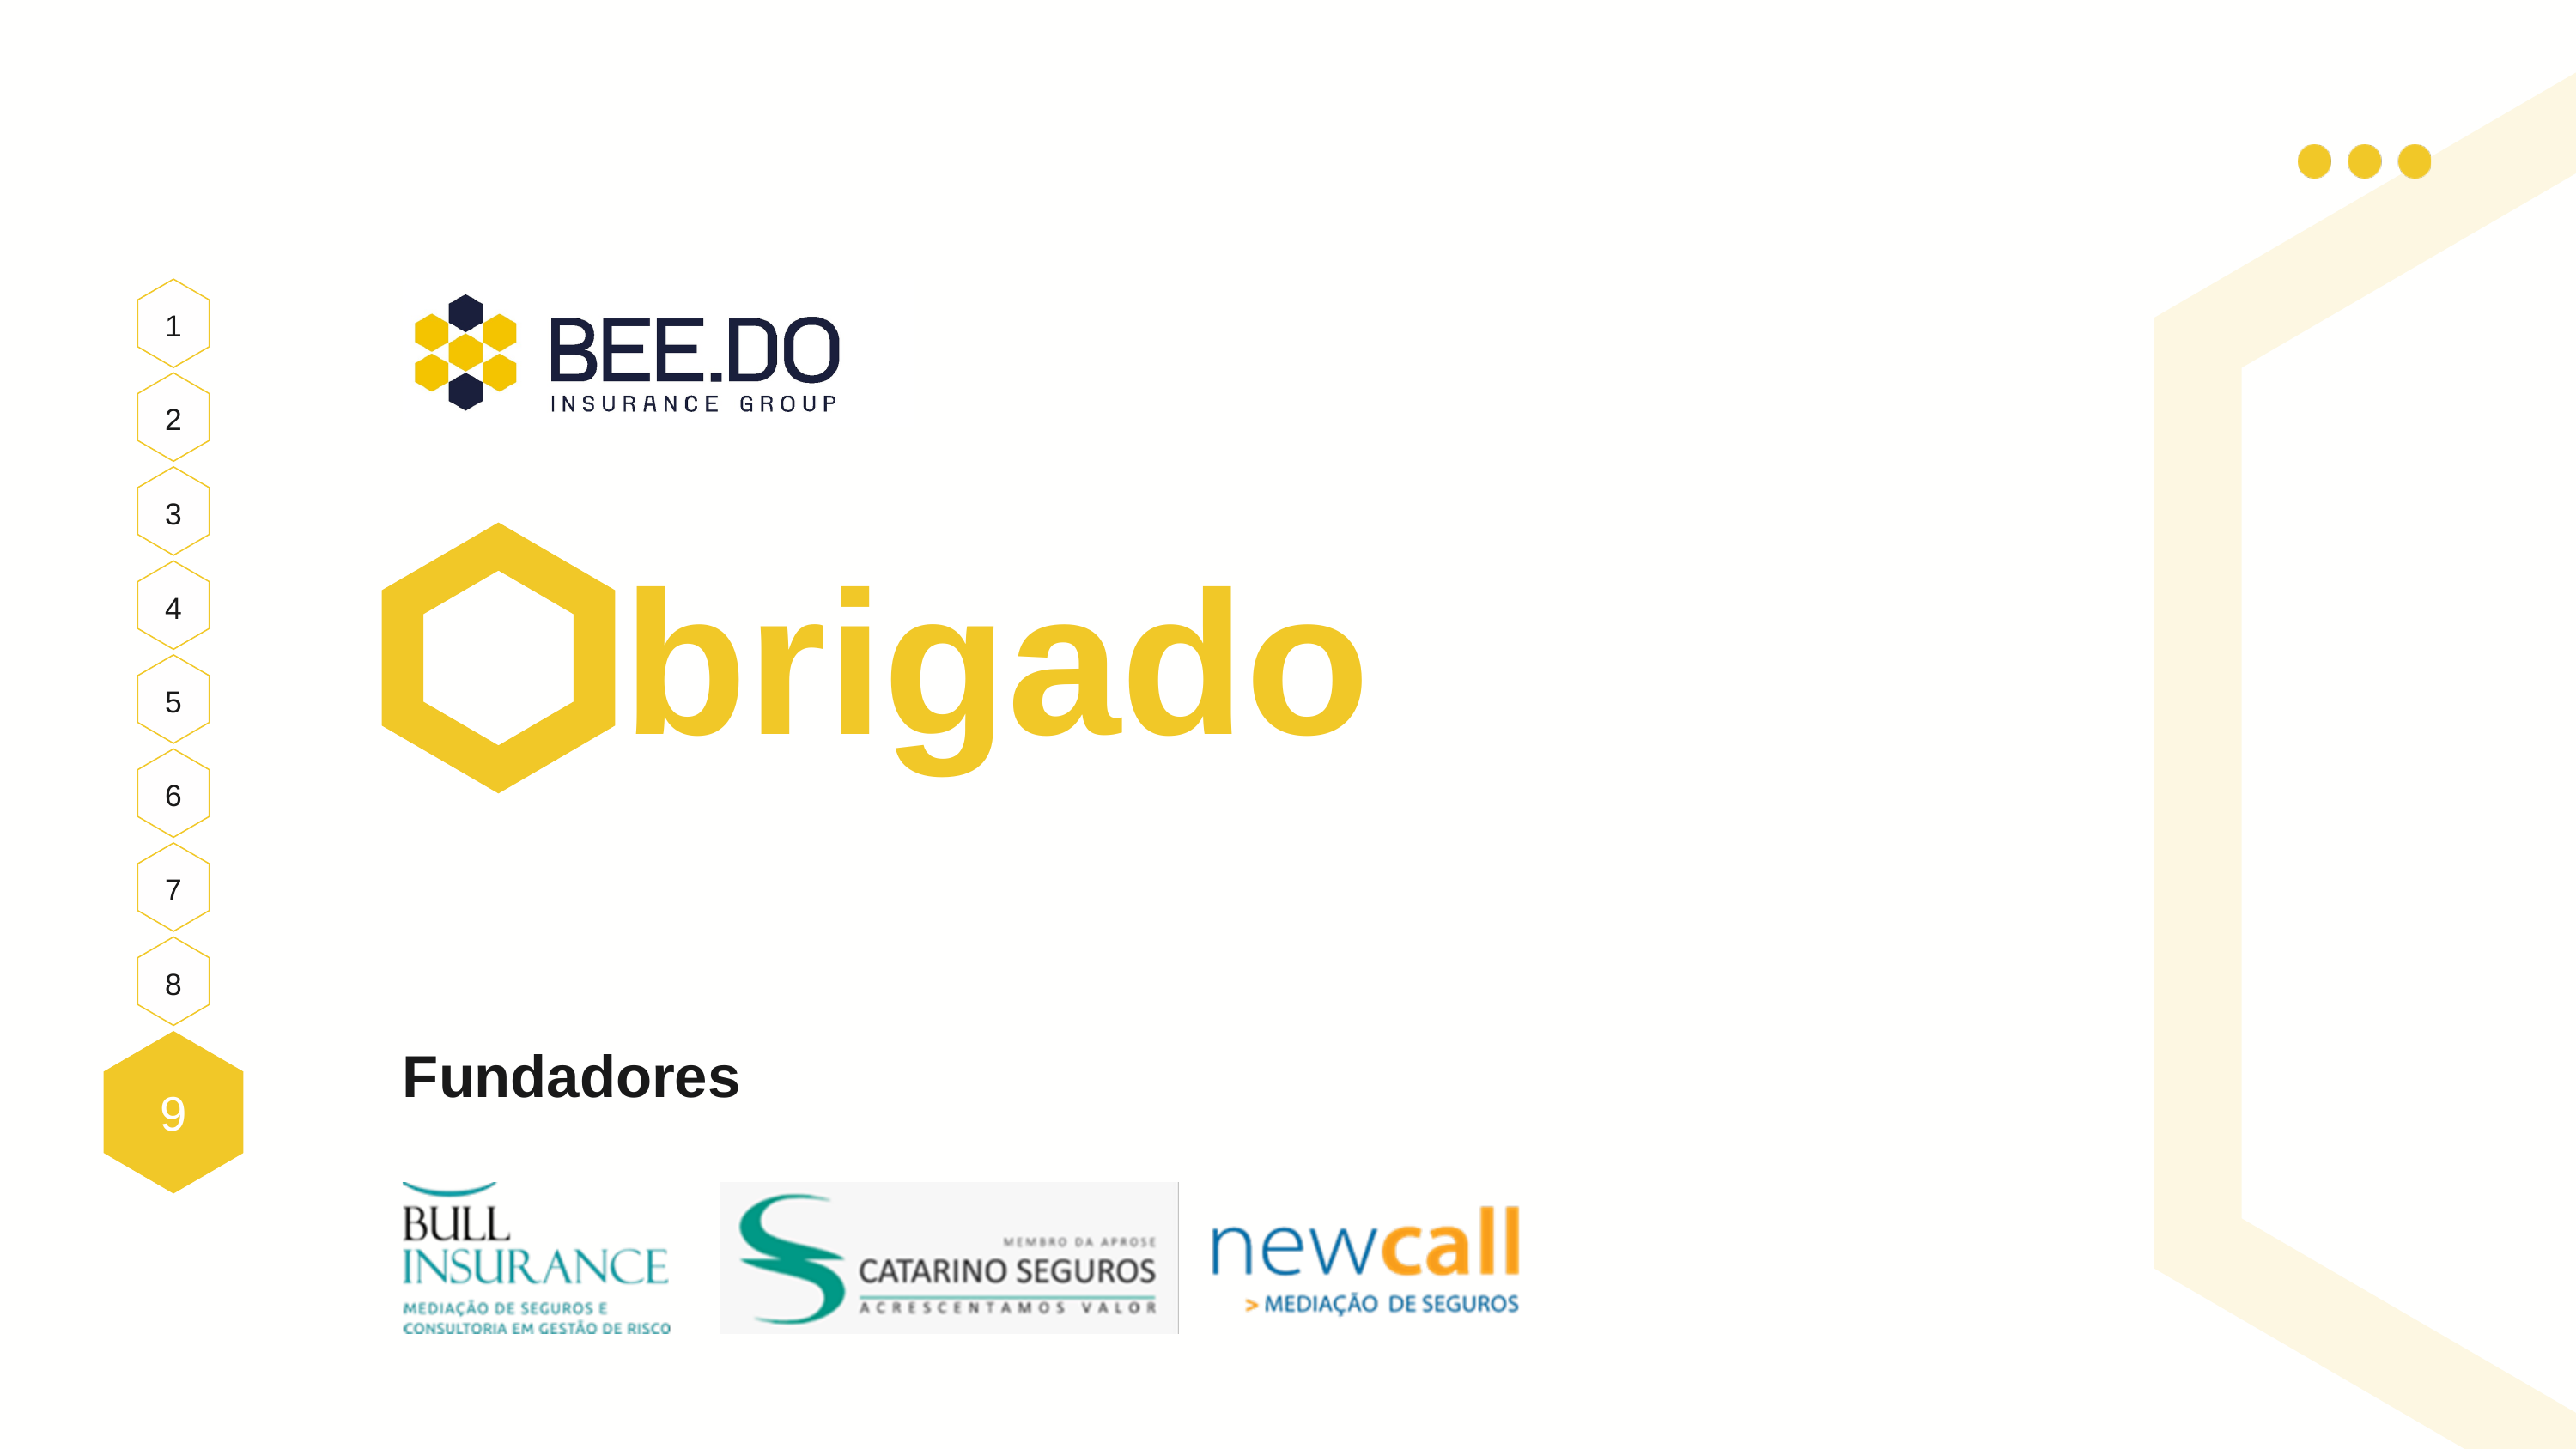

1

2

3

4
brigado

5

6

7

8

9
Fundadores